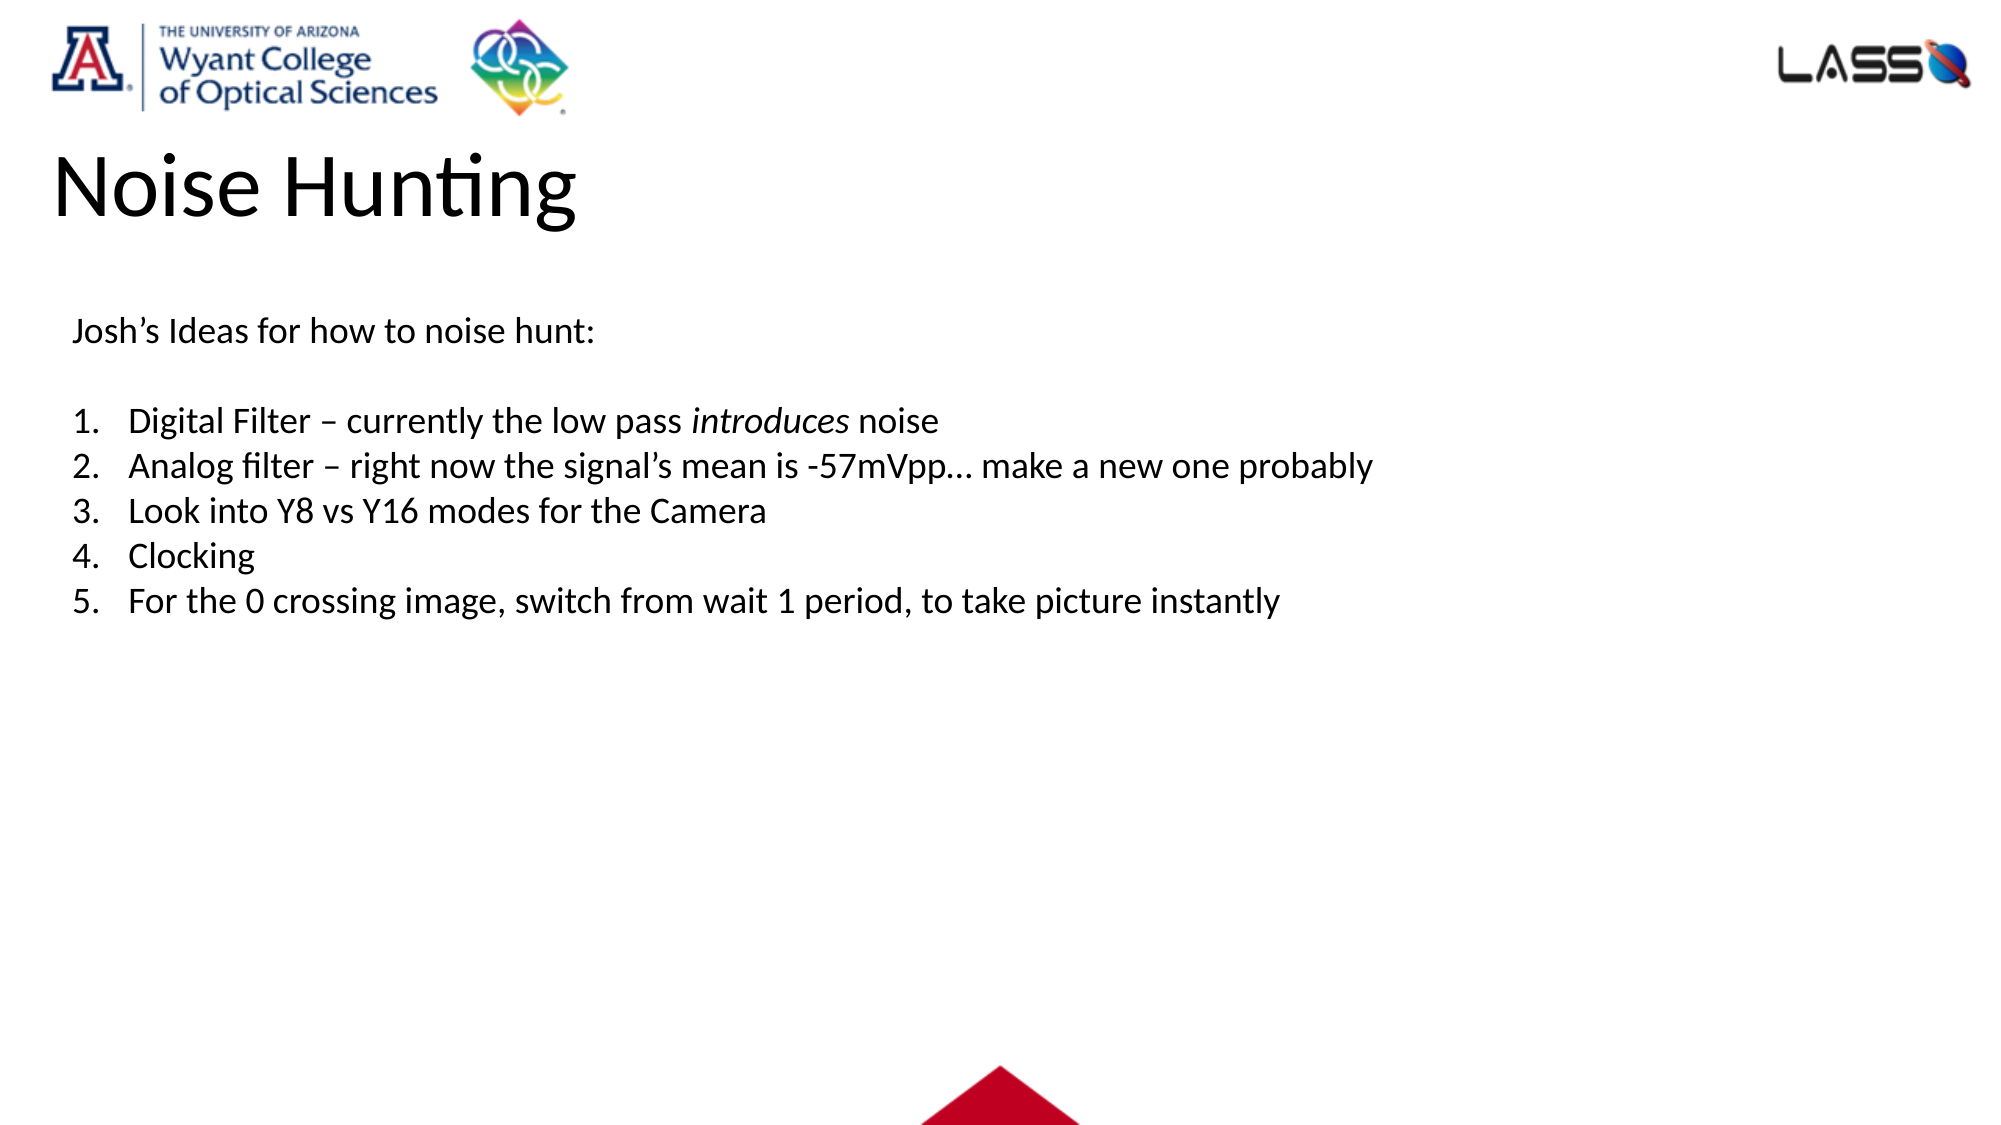

# Noise Hunting
Josh’s Ideas for how to noise hunt:

Digital Filter – currently the low pass introduces noise
Analog filter – right now the signal’s mean is -57mVpp… make a new one probably
Look into Y8 vs Y16 modes for the Camera
Clocking
For the 0 crossing image, switch from wait 1 period, to take picture instantly